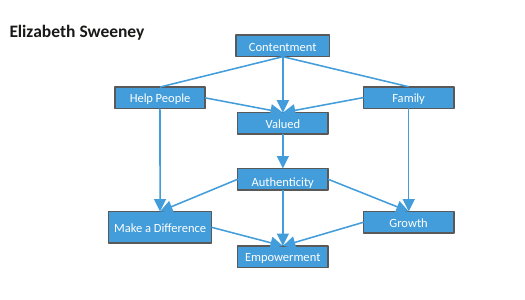

Elizabeth Sweeney
Contentment
Family
Help People
Valued
Authenticity

Make a Difference
Growth
Empowerment